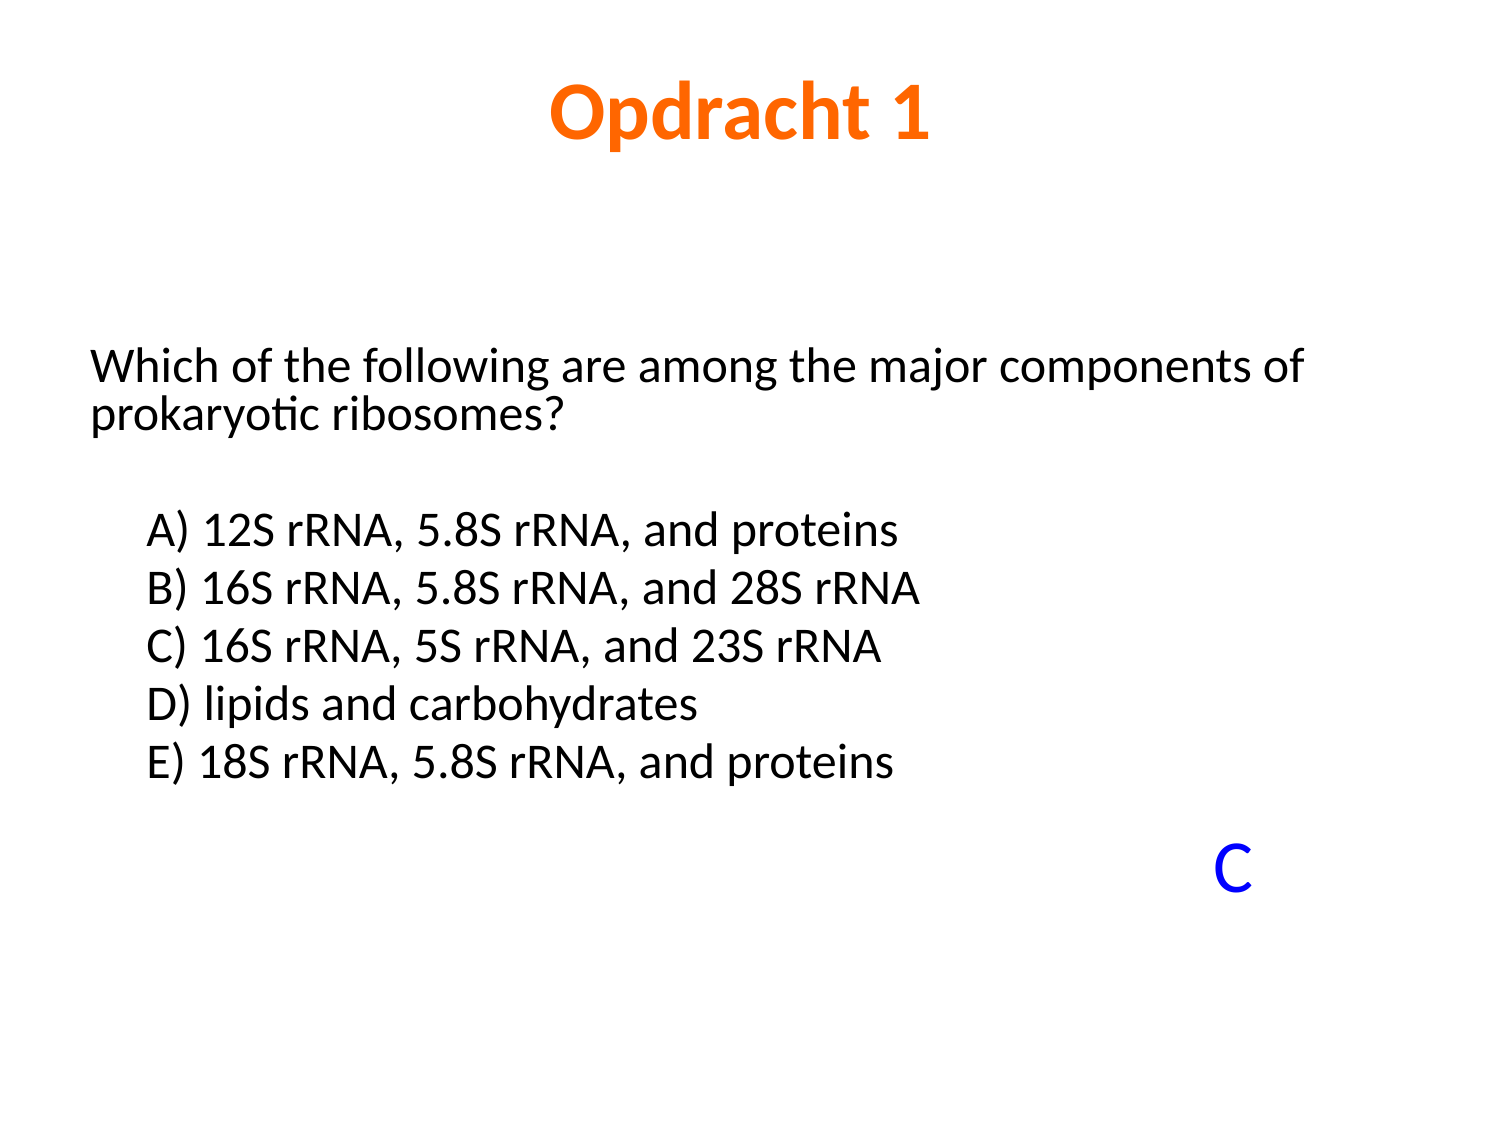

# Opdracht 1

Which of the following are among the major components of prokaryotic ribosomes?

	A) 12S rRNA, 5.8S rRNA, and proteins
	B) 16S rRNA, 5.8S rRNA, and 28S rRNA
	C) 16S rRNA, 5S rRNA, and 23S rRNA
	D) lipids and carbohydrates
	E) 18S rRNA, 5.8S rRNA, and proteins

C